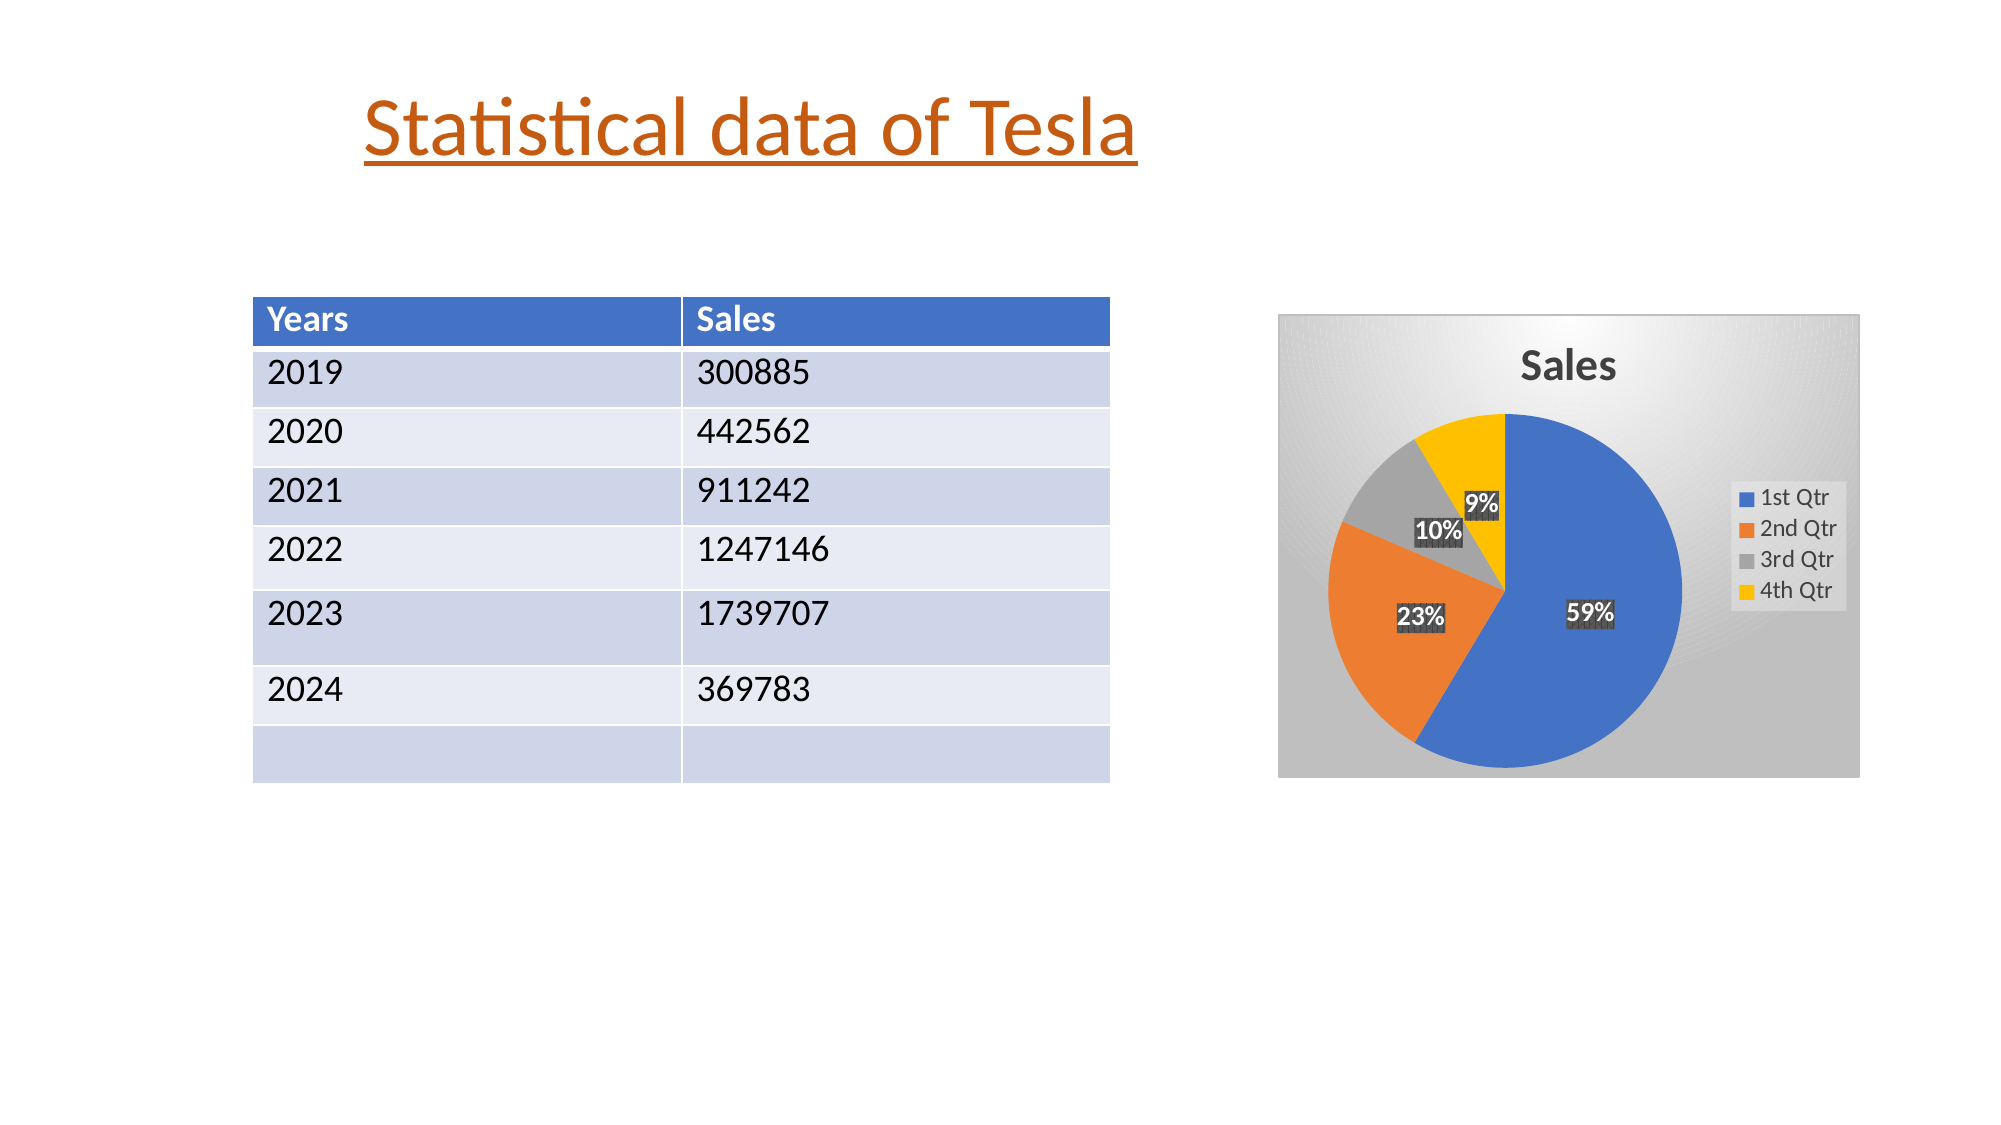

# Statistical data of Tesla
| Years | Sales |
| --- | --- |
| 2019 | 300885 |
| 2020 | 442562 |
| 2021 | 911242 |
| 2022 | 1247146 |
| 2023 | 1739707 |
| 2024 | 369783 |
|  |  |

### Chart:

| Category | Sales |
|---|---|
| 1st Qtr | 8.2 |
| 2nd Qtr | 3.2 |
| 3rd Qtr | 1.4 |
| 4th Qtr | 1.2 |